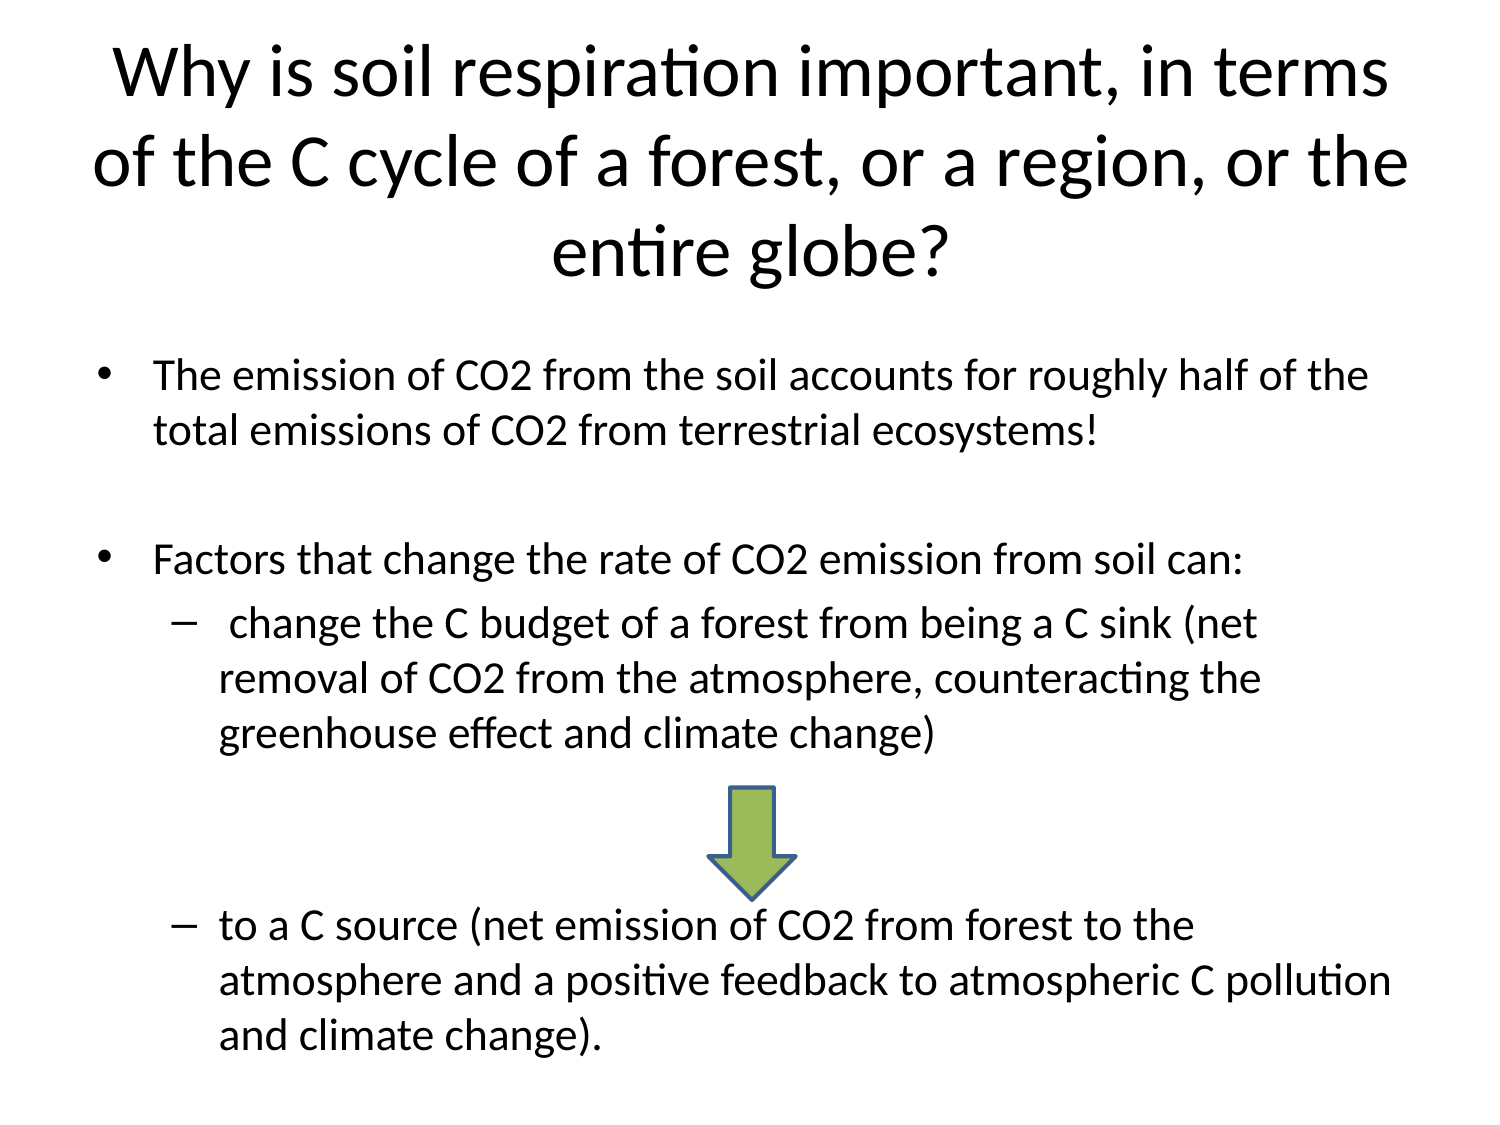

# Why is soil respiration important, in terms of the C cycle of a forest, or a region, or the entire globe?
The emission of CO2 from the soil accounts for roughly half of the total emissions of CO2 from terrestrial ecosystems!

Factors that change the rate of CO2 emission from soil can:
 change the C budget of a forest from being a C sink (net removal of CO2 from the atmosphere, counteracting the greenhouse effect and climate change)

to a C source (net emission of CO2 from forest to the atmosphere and a positive feedback to atmospheric C pollution and climate change).